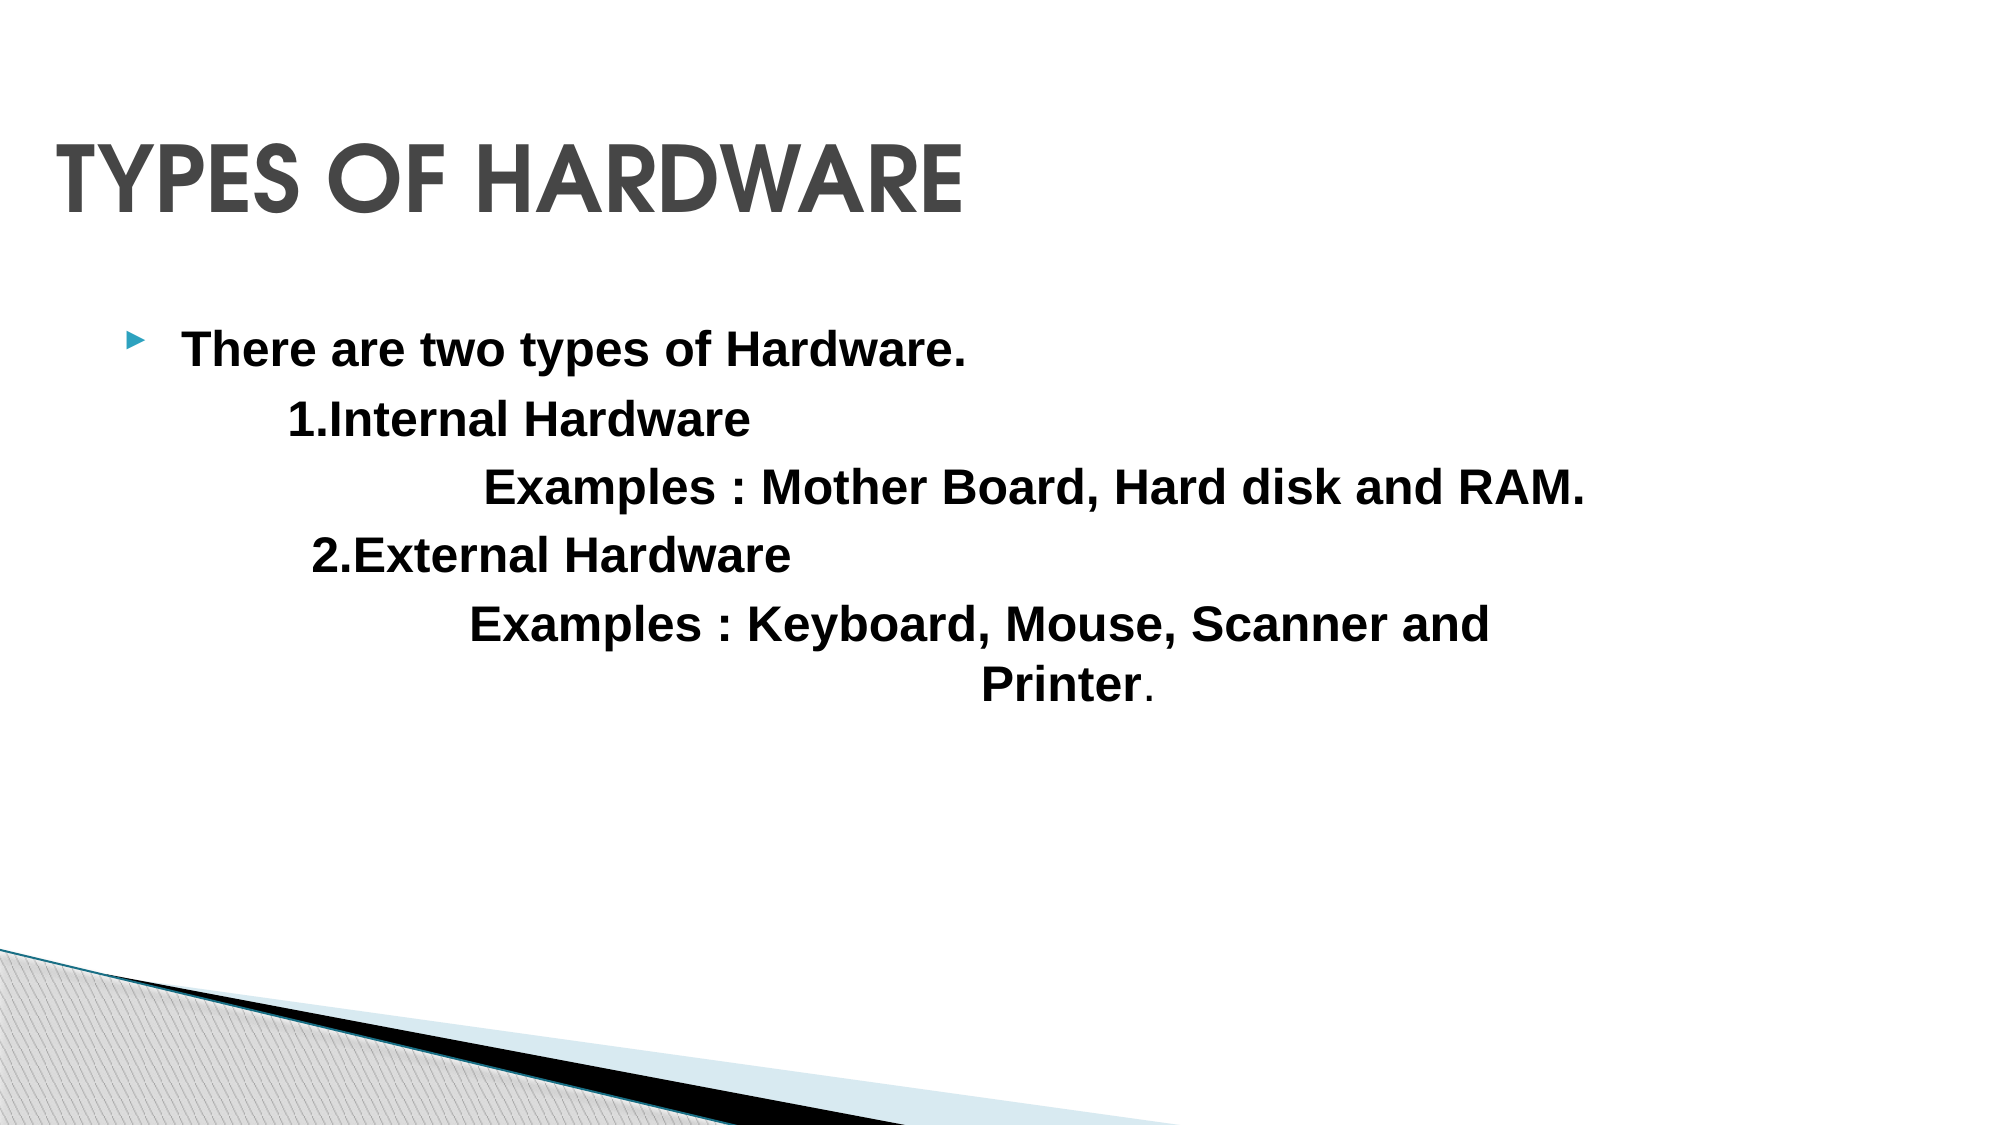

# TYPES OF HARDWARE
 There are two types of Hardware.
             1.Internal Hardware
                           Examples : Mother Board, Hard disk and RAM.
	    2.External Hardware
                          Examples : Keyboard, Mouse, Scanner and                               					         Printer.